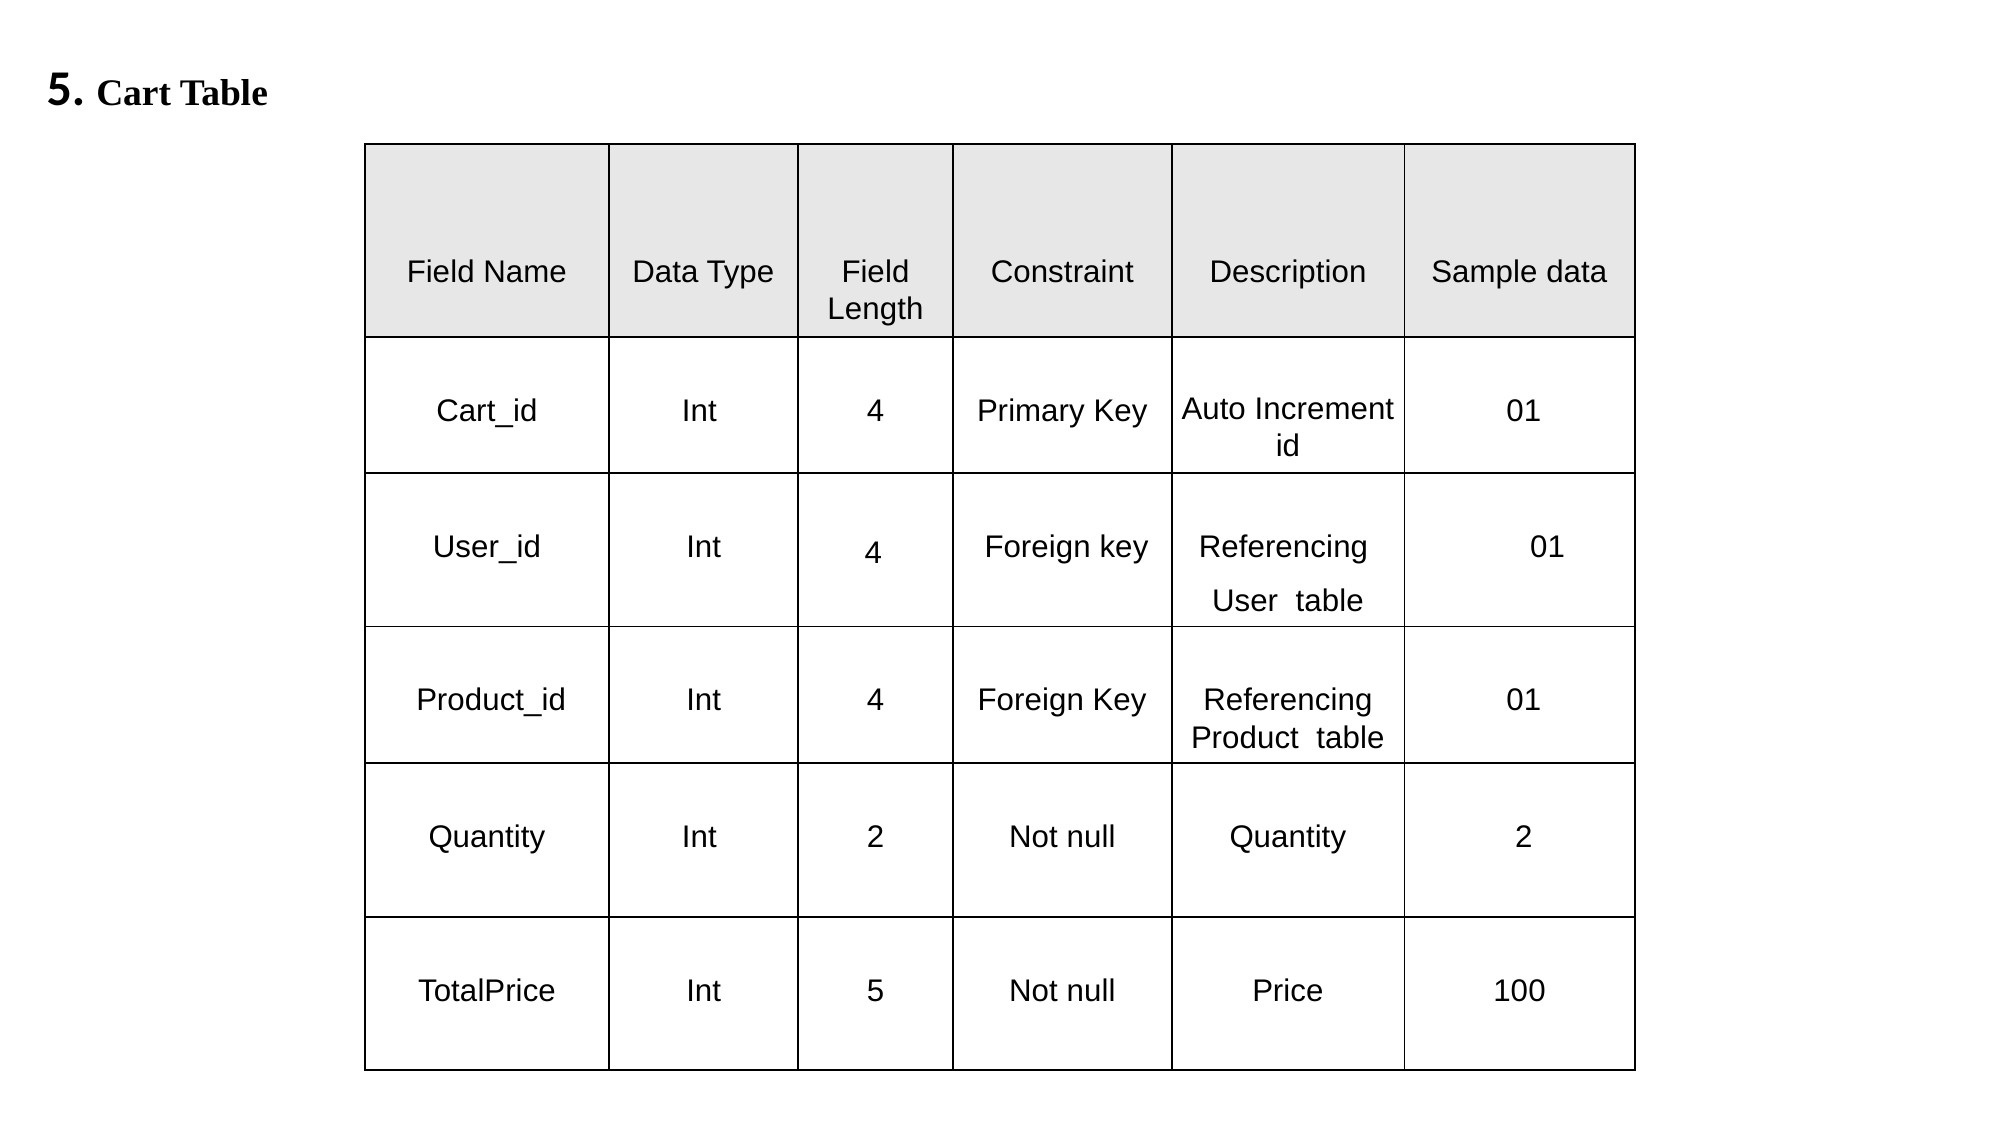

5. Cart Table

| Field Name | Data Type | Field Length | Constraint | Description | Sample data |
| --- | --- | --- | --- | --- | --- |
| Cart\_id | Int | 4 | Primary Key | Auto Increment id | 01 |
| User\_id | Int | 4 | Foreign key | Referencing User table | 01 |
| Product\_id | Int | 4 | Foreign Key | Referencing Product table | 01 |
| Quantity | Int | 2 | Not null | Quantity | 2 |
| TotalPrice | Int | 5 | Not null | Price | 100 |